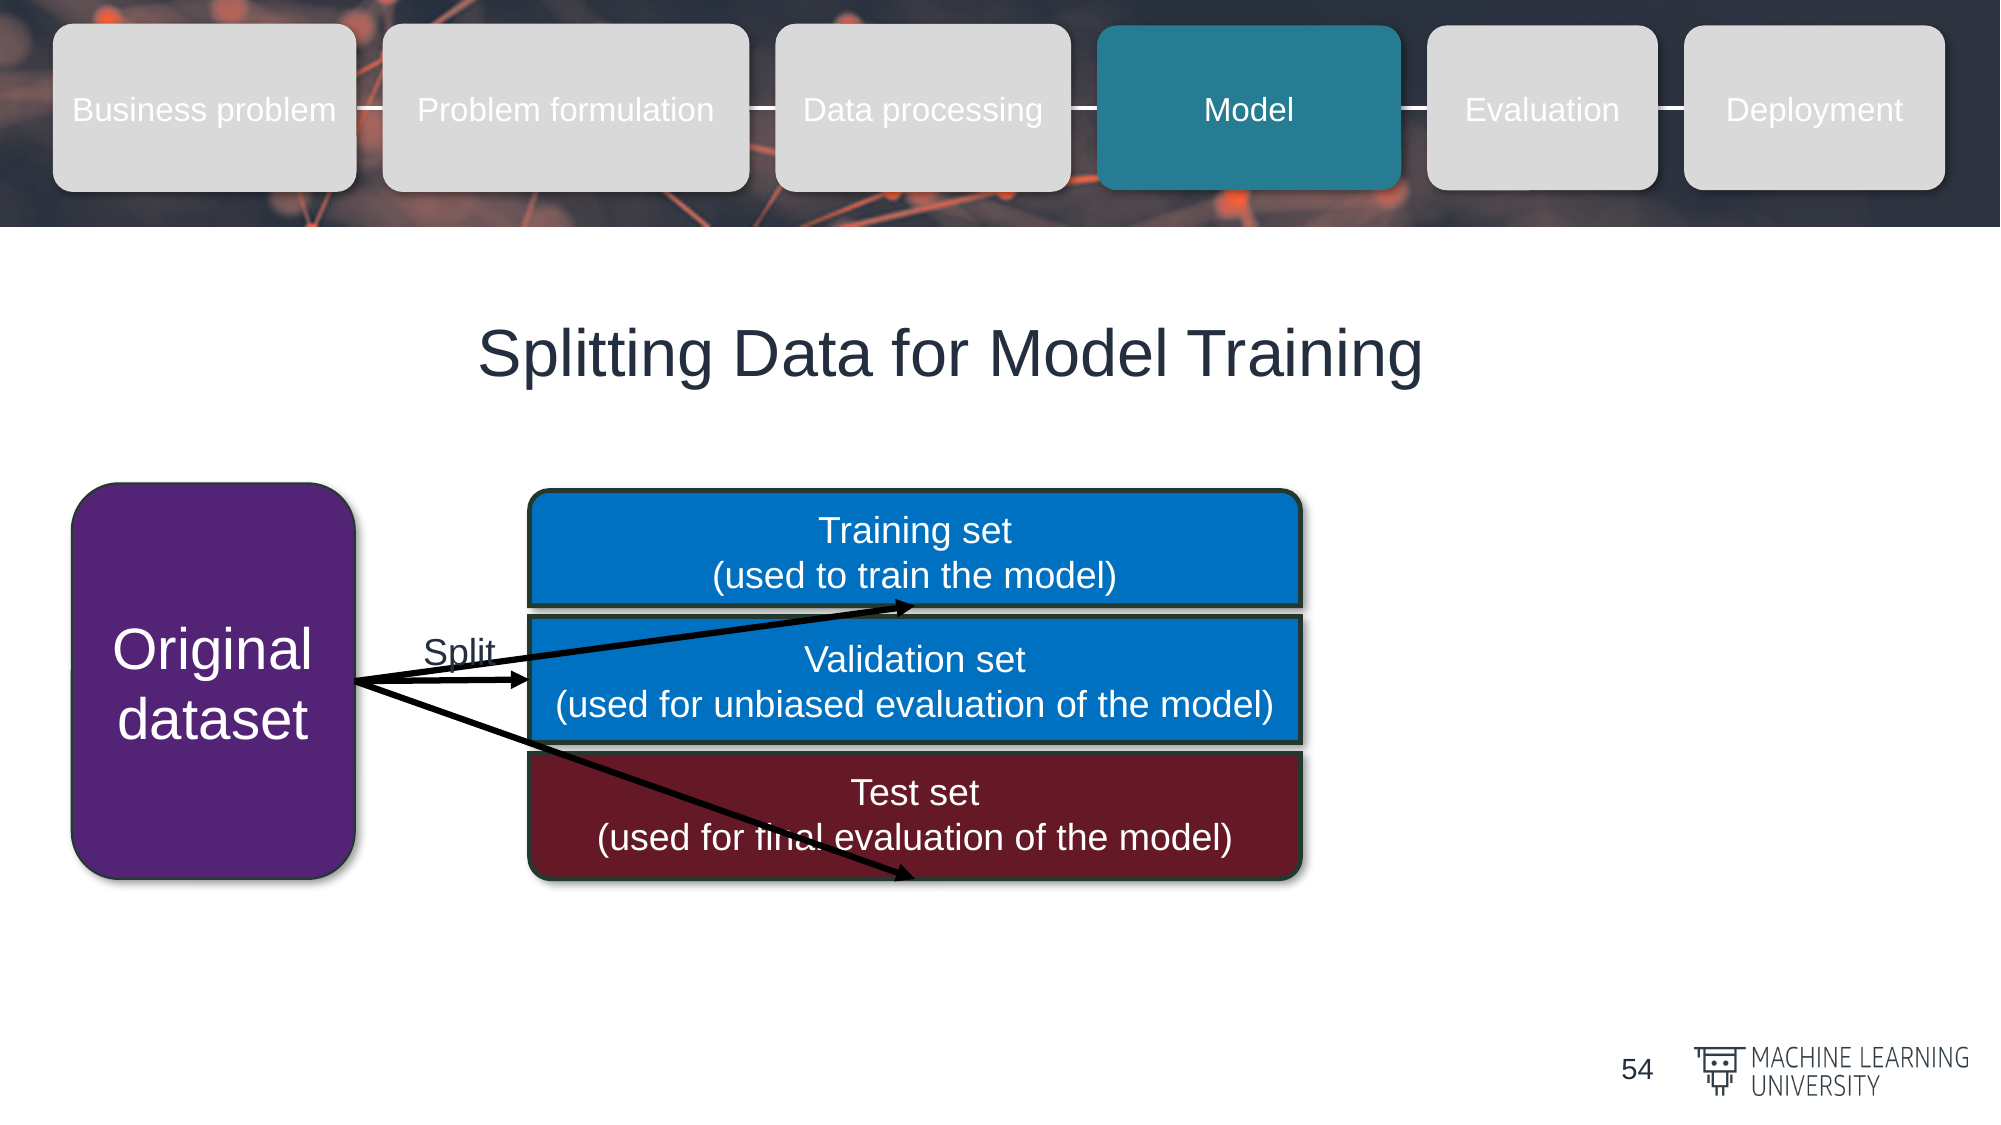

Business problem
Problem formulation
Data processing
Evaluation
Model
Deployment
Splitting Data for Model Training
Original dataset
Training set
(used to train the model)
Validation set
(used for unbiased evaluation of the model)
Split
Test set
(used for final evaluation of the model)
54